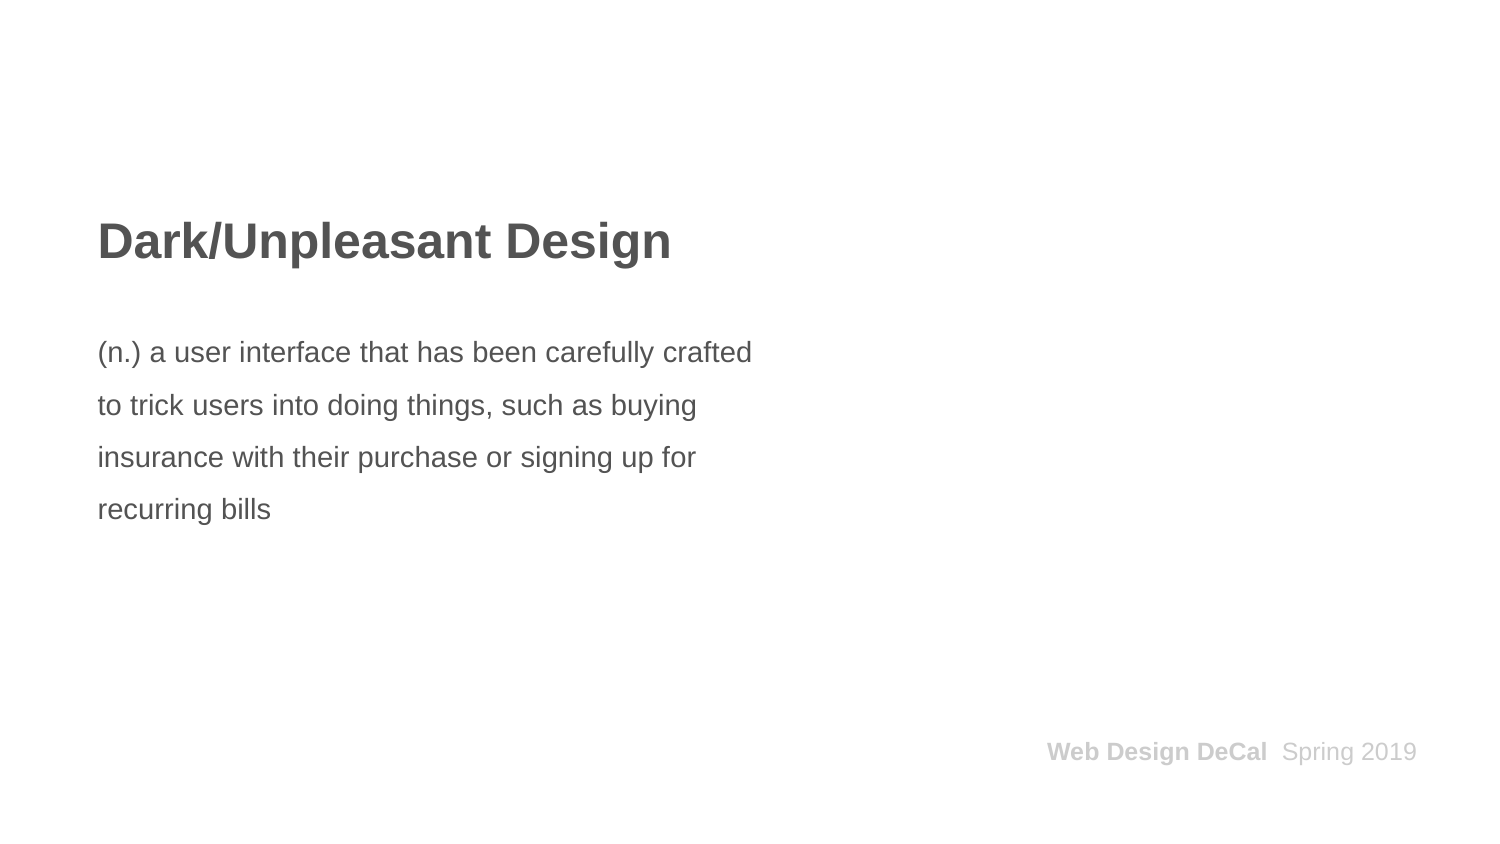

# Dark/Unpleasant Design
(n.) a user interface that has been carefully crafted to trick users into doing things, such as buying insurance with their purchase or signing up for recurring bills